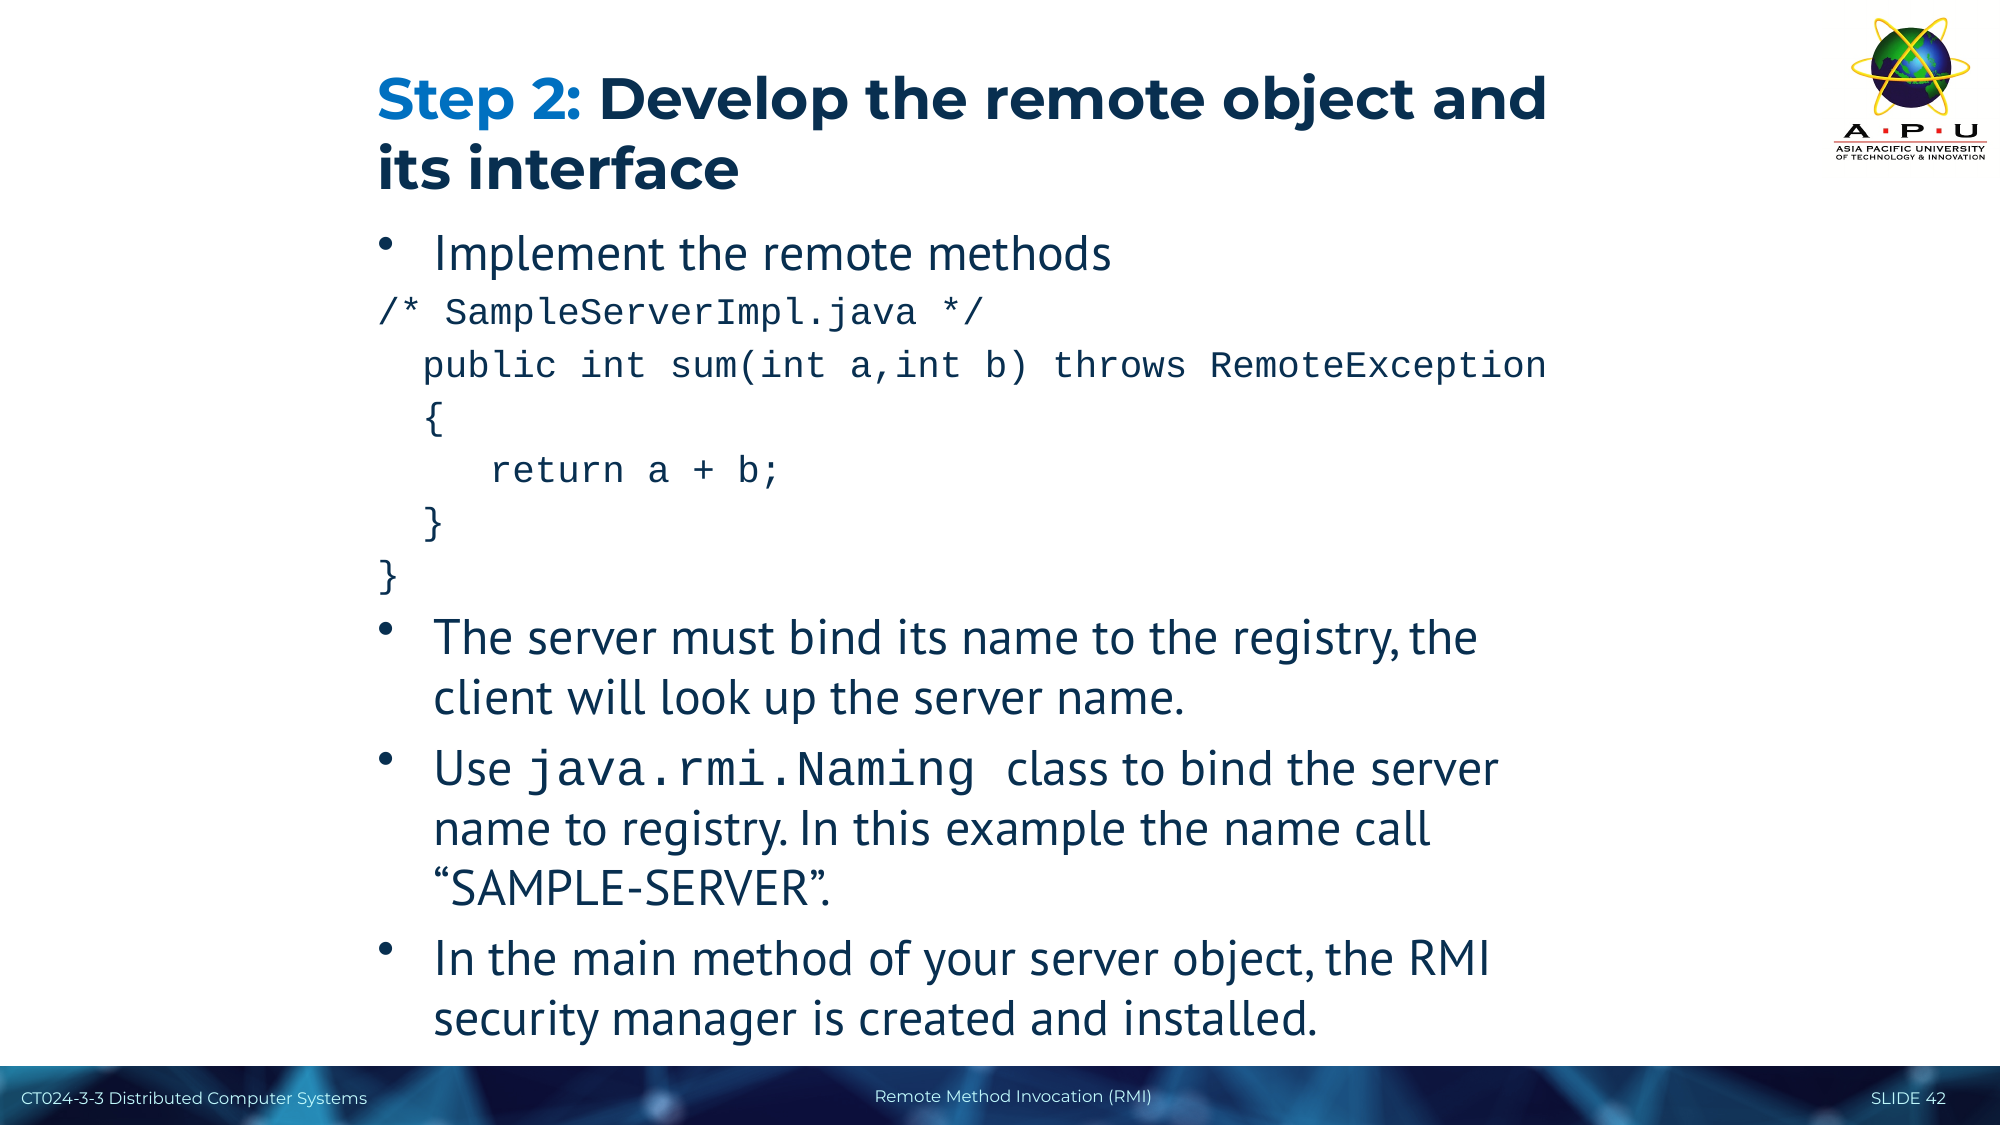

# Step 2: Develop the remote object and its interface
Implement the remote methods
/* SampleServerImpl.java */
  public int sum(int a,int b) throws RemoteException
  {
     return a + b;
  }
}
The server must bind its name to the registry, the client will look up the server name.
Use java.rmi.Naming class to bind the server name to registry. In this example the name call “SAMPLE-SERVER”.
In the main method of your server object, the RMI security manager is created and installed.